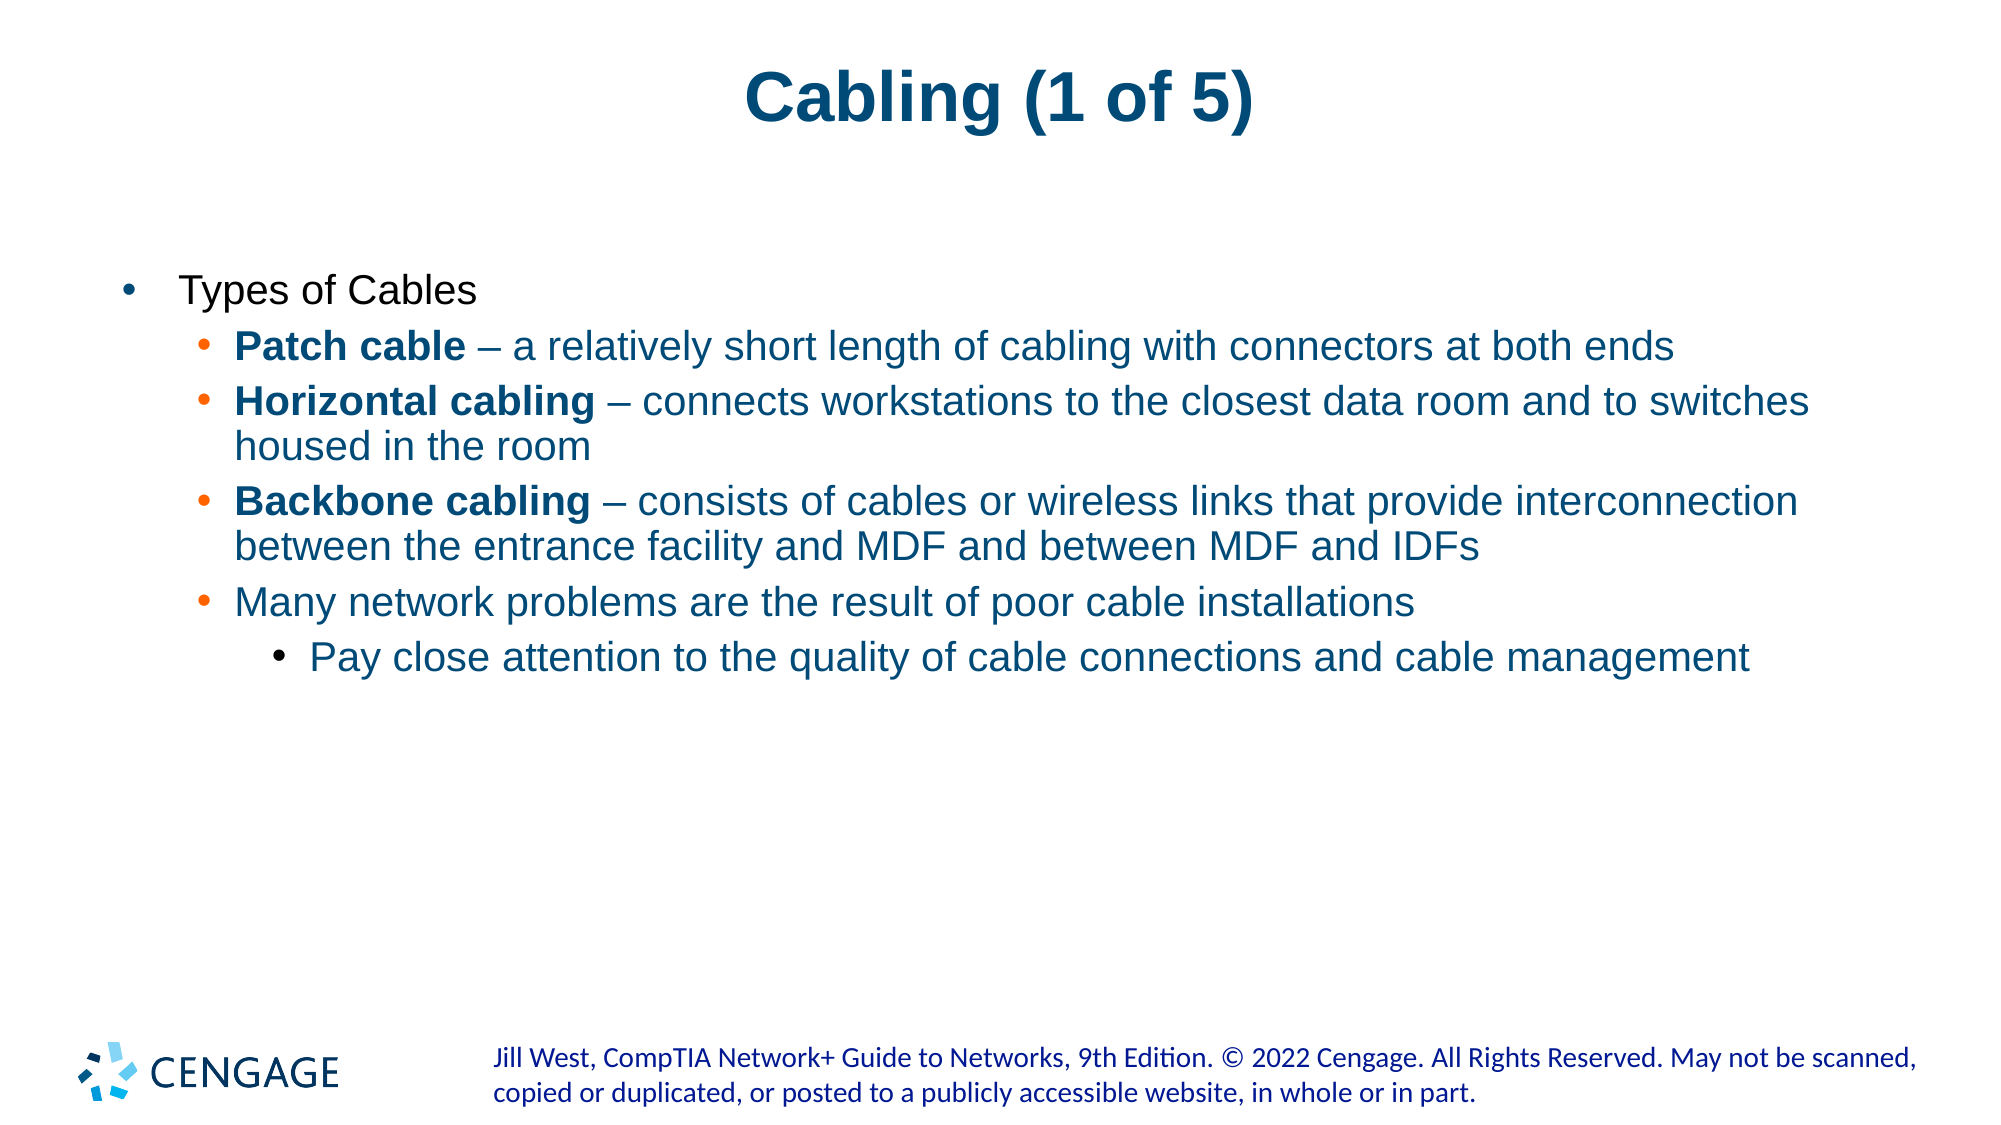

# Cabling (1 of 5)
Types of Cables
Patch cable – a relatively short length of cabling with connectors at both ends
Horizontal cabling – connects workstations to the closest data room and to switches housed in the room
Backbone cabling – consists of cables or wireless links that provide interconnection between the entrance facility and MDF and between MDF and IDFs
Many network problems are the result of poor cable installations
Pay close attention to the quality of cable connections and cable management